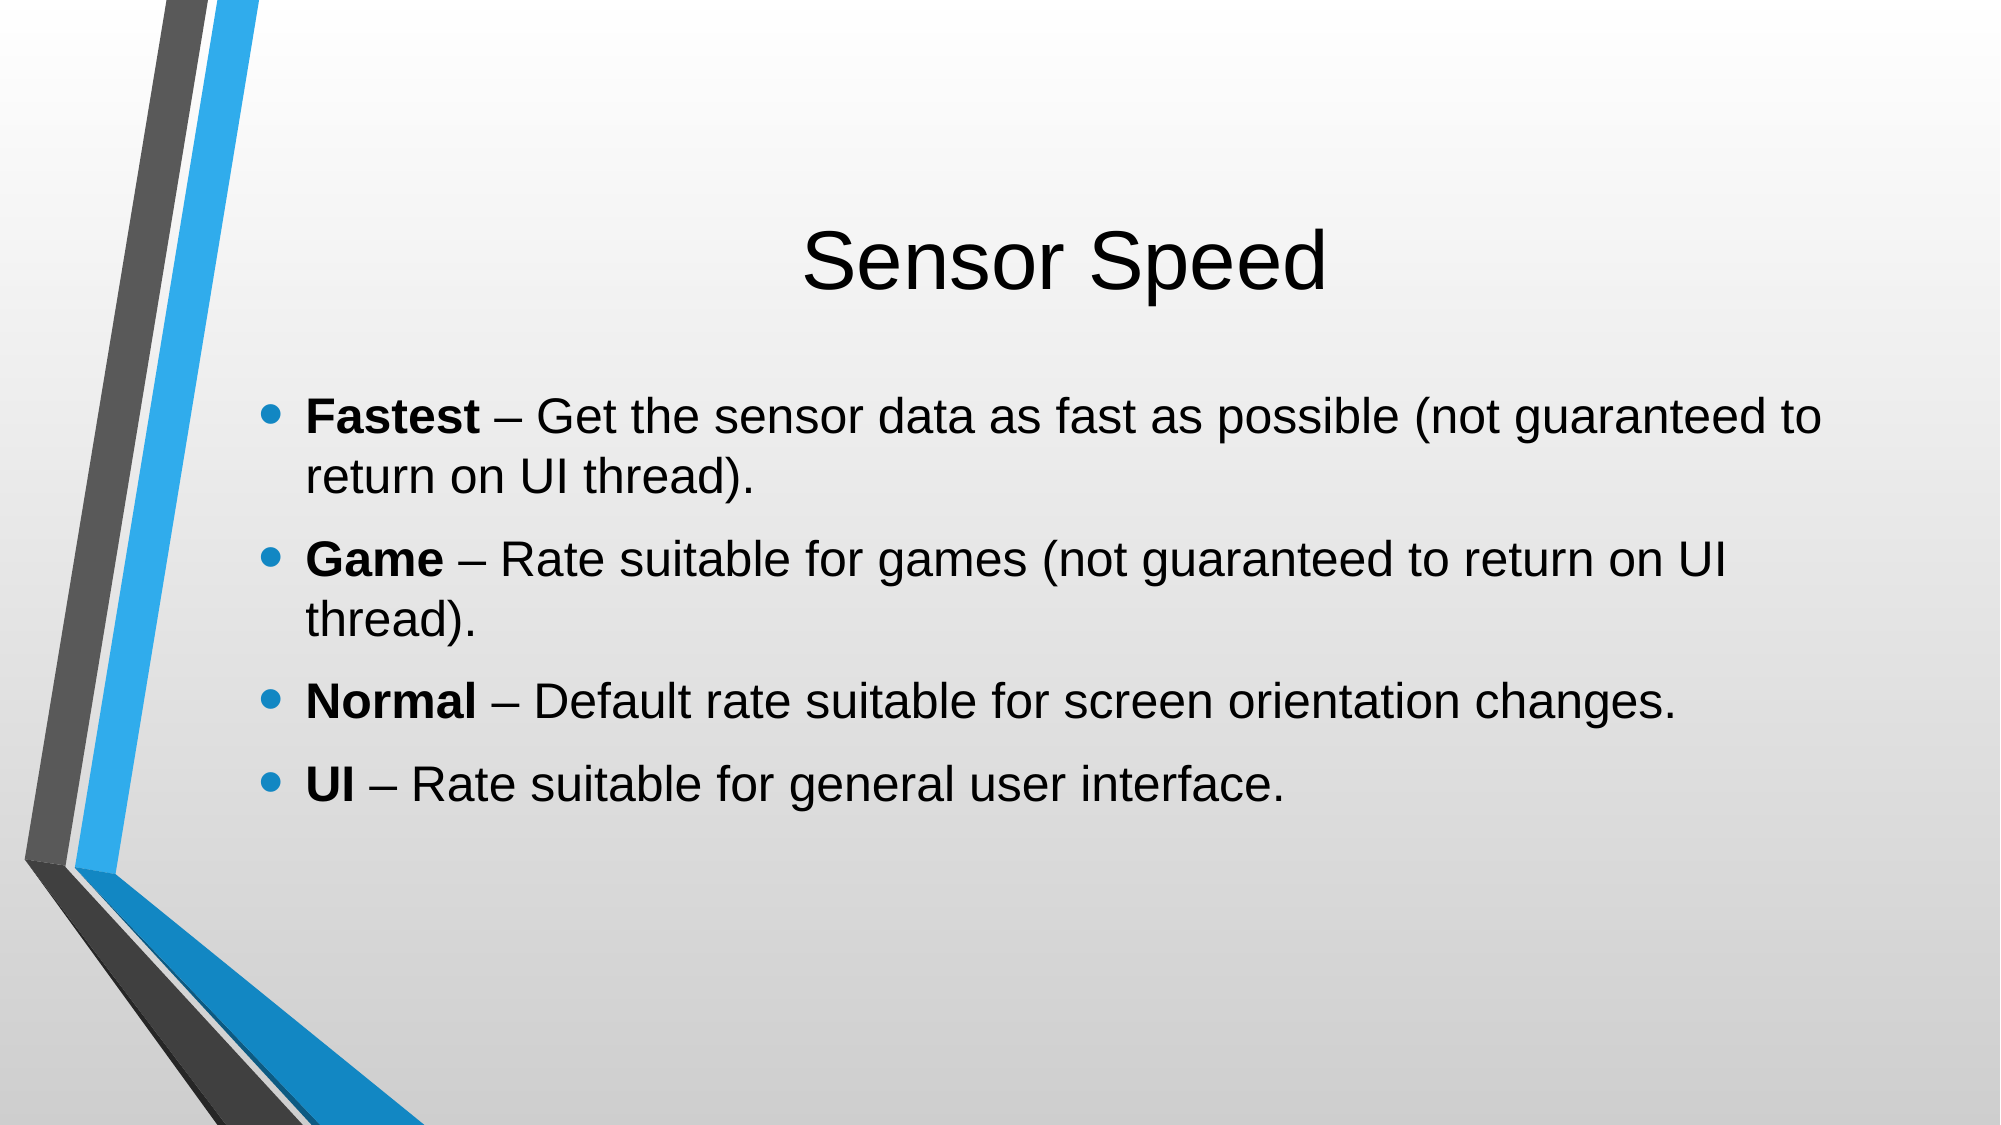

# Sensor Speed
Fastest – Get the sensor data as fast as possible (not guaranteed to return on UI thread).
Game – Rate suitable for games (not guaranteed to return on UI thread).
Normal – Default rate suitable for screen orientation changes.
UI – Rate suitable for general user interface.